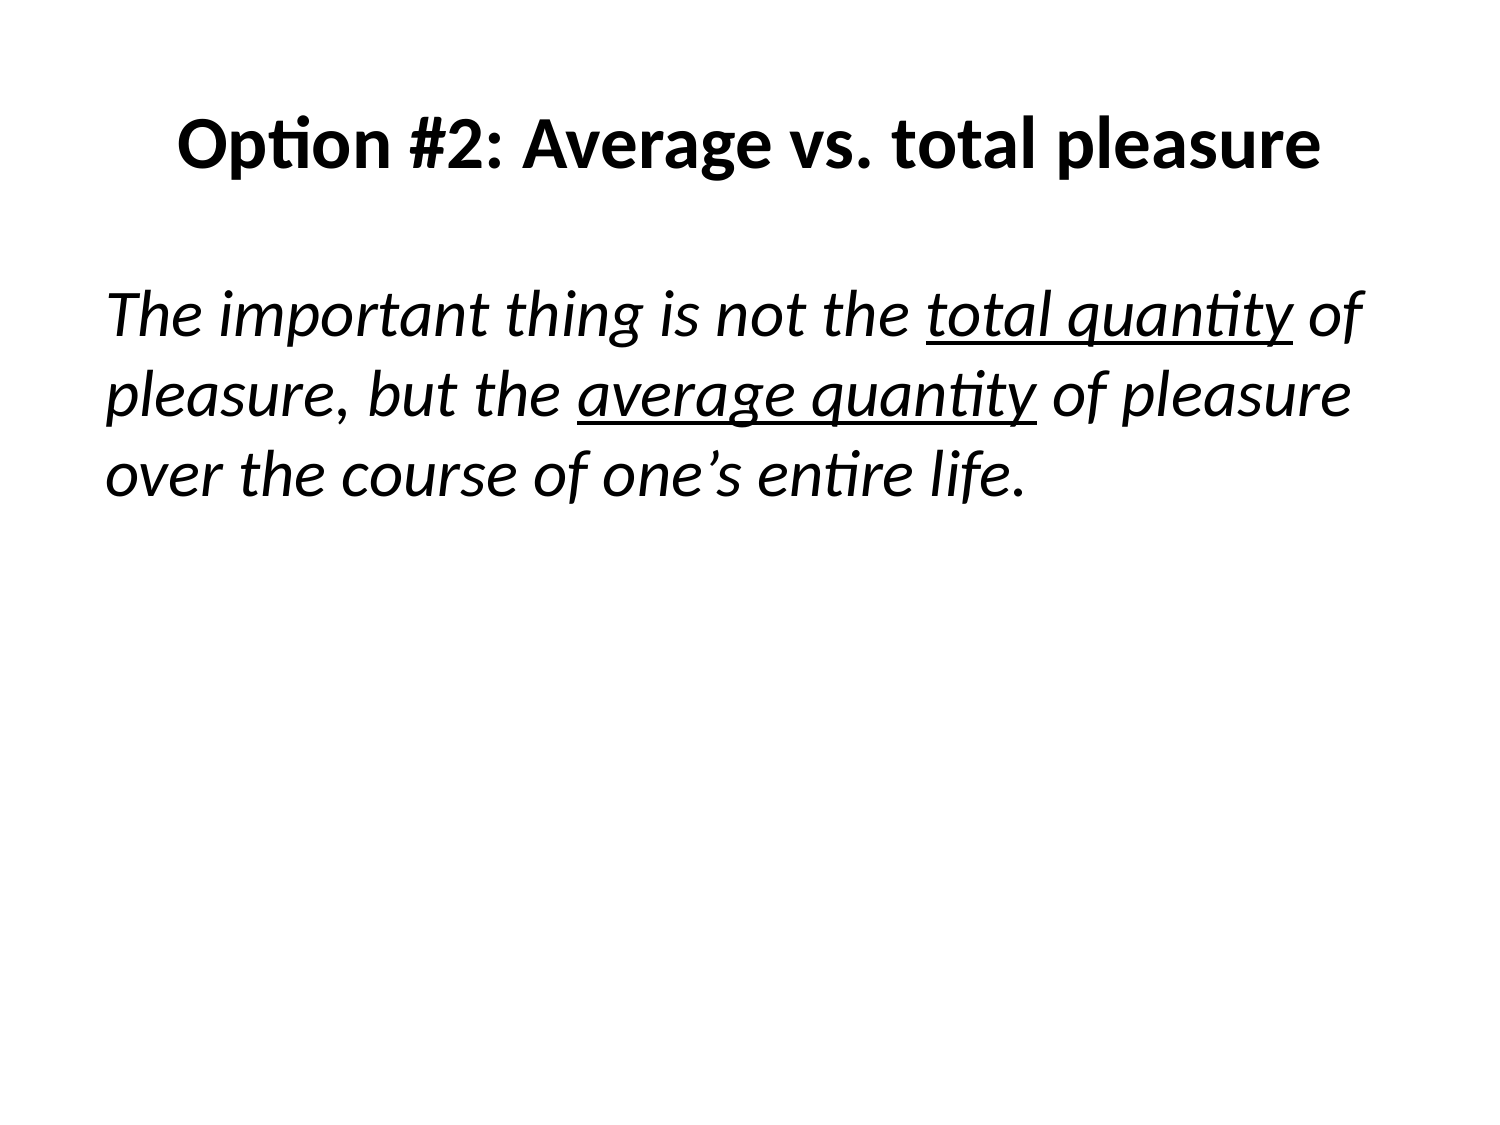

# Option #2: Average vs. total pleasure
The important thing is not the total quantity of pleasure, but the average quantity of pleasure over the course of one’s entire life.
But then you should choose the life of a short-lived heroin addict over the life of Haydn or the oyster.